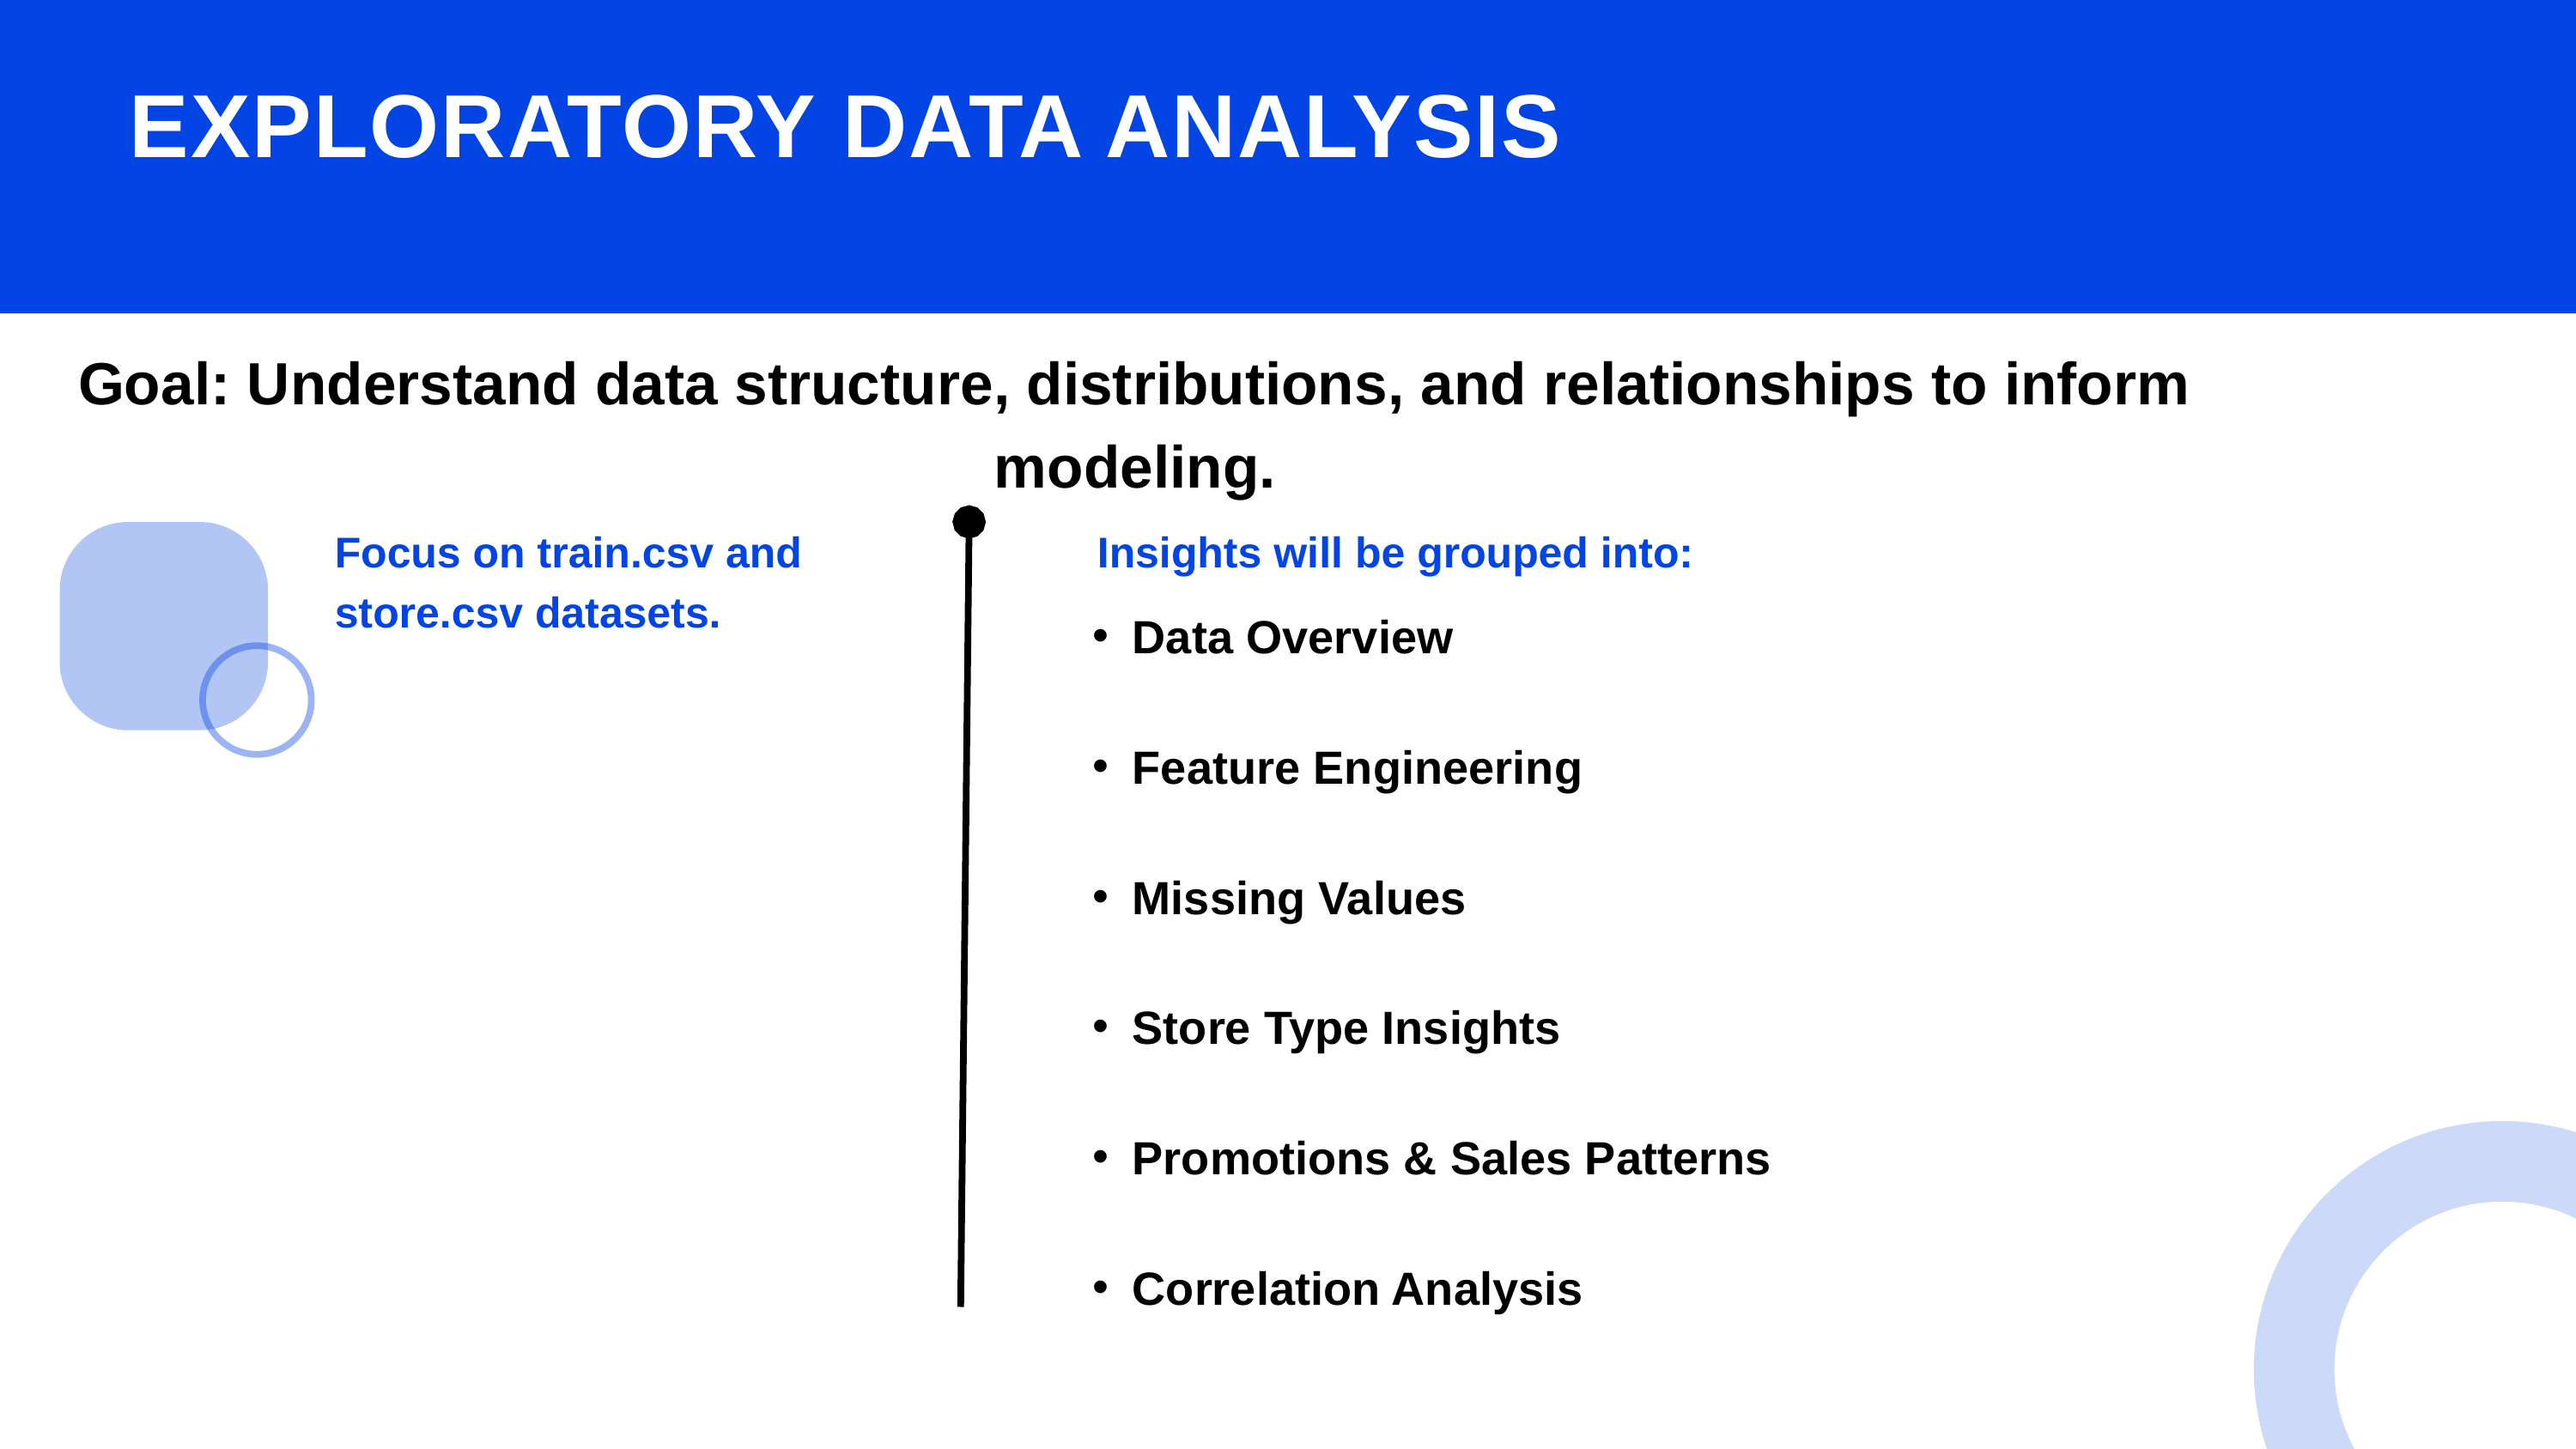

EXPLORATORY DATA ANALYSIS

Goal: Understand data structure, distributions, and relationships to inform modeling.
Focus on train.csv and store.csv datasets.
Insights will be grouped into:

Data Overview

Feature Engineering

Missing Values

Store Type Insights

Promotions & Sales Patterns

Correlation Analysis

SOON
2021
2022
2022
2023